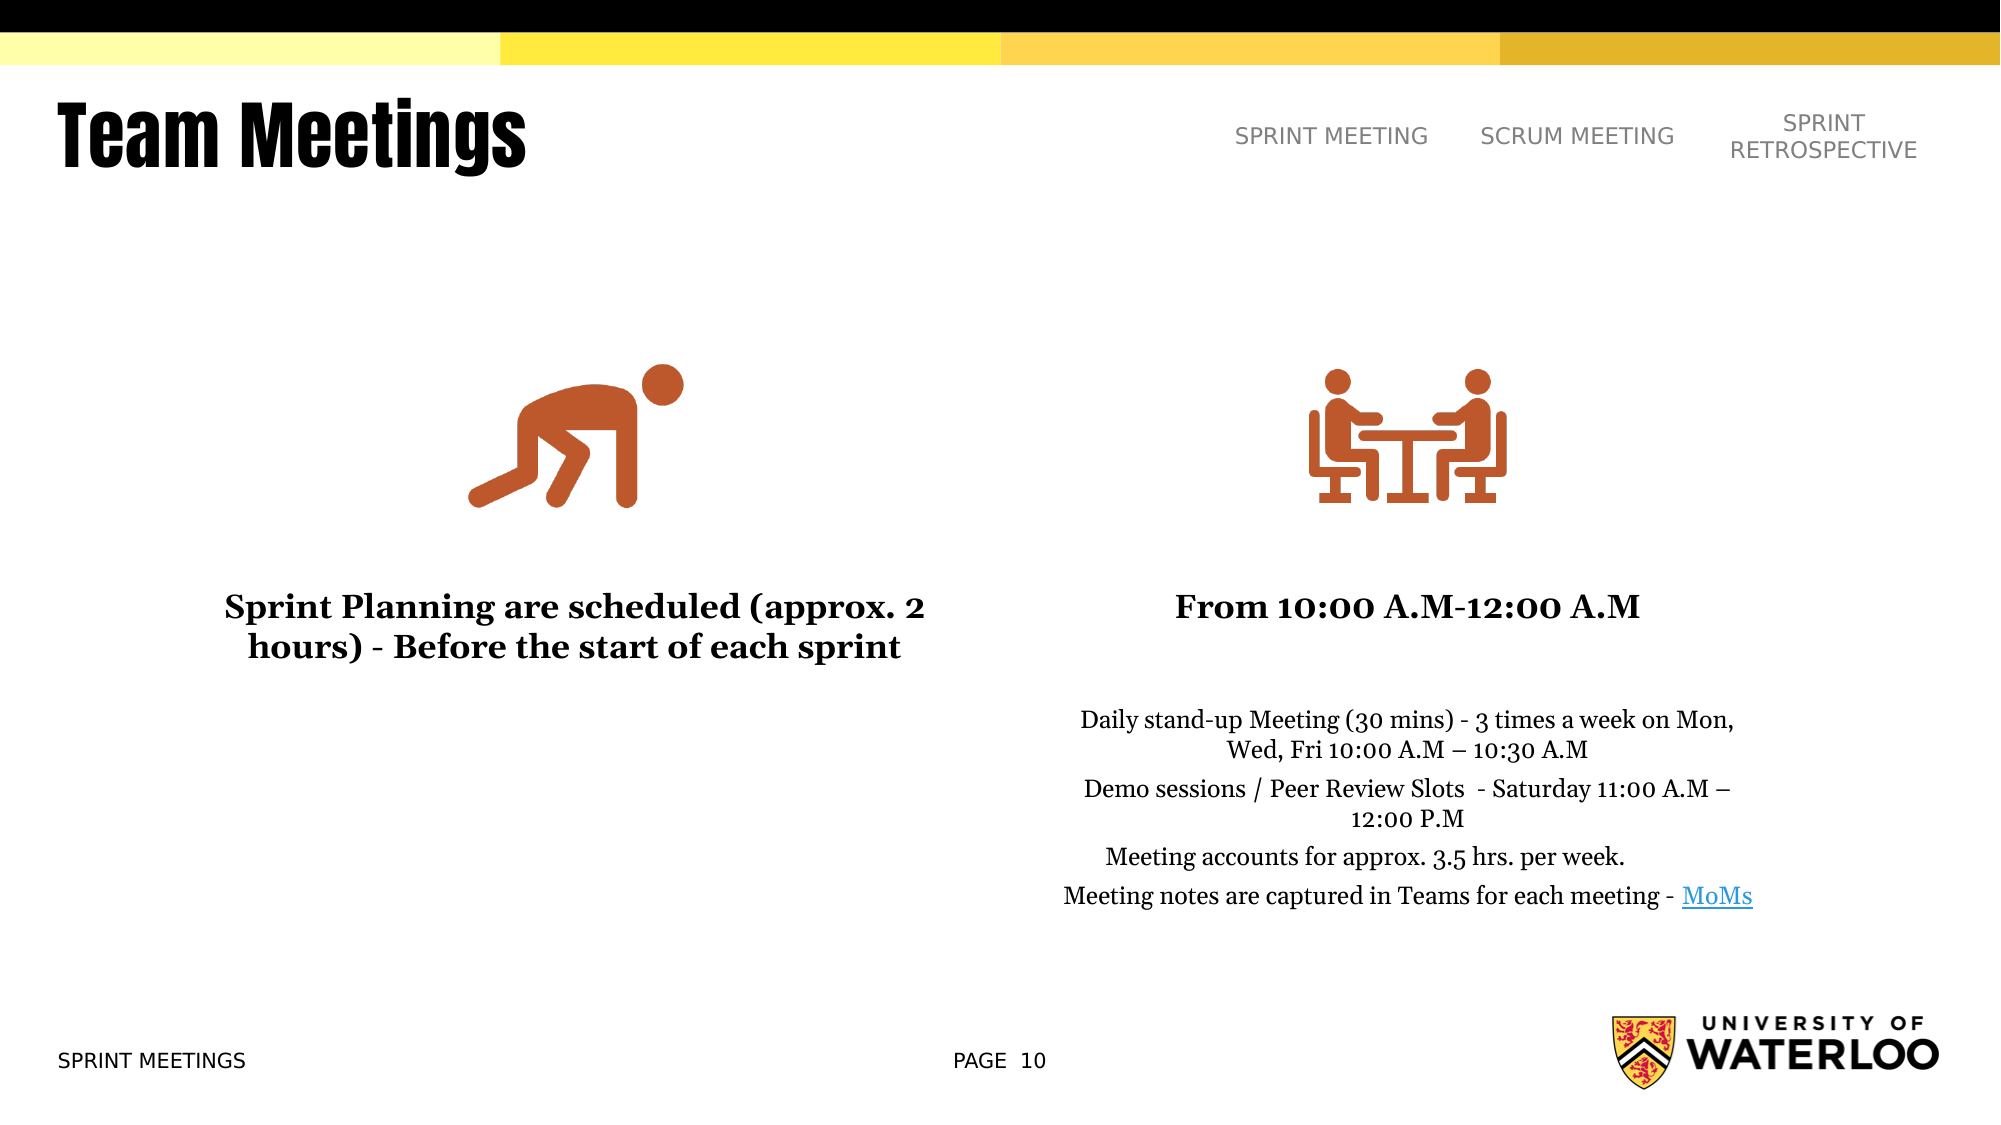

# Team Meetings
SPRINT MEETING
SCRUM MEETING
SPRINT RETROSPECTIVE
Sprint Planning are scheduled (approx. 2 hours) - Before the start of each sprint
From 10:00 A.M-12:00 A.M
Daily stand-up Meeting (30 mins) - 3 times a week on Mon, Wed, Fri 10:00 A.M – 10:30 A.M
Demo sessions / Peer Review Slots  - Saturday 11:00 A.M – 12:00 P.M
Meeting accounts for approx. 3.5 hrs. per week.
Meeting notes are captured in Teams for each meeting - MoMs
SPRINT MEETINGS
PAGE  10